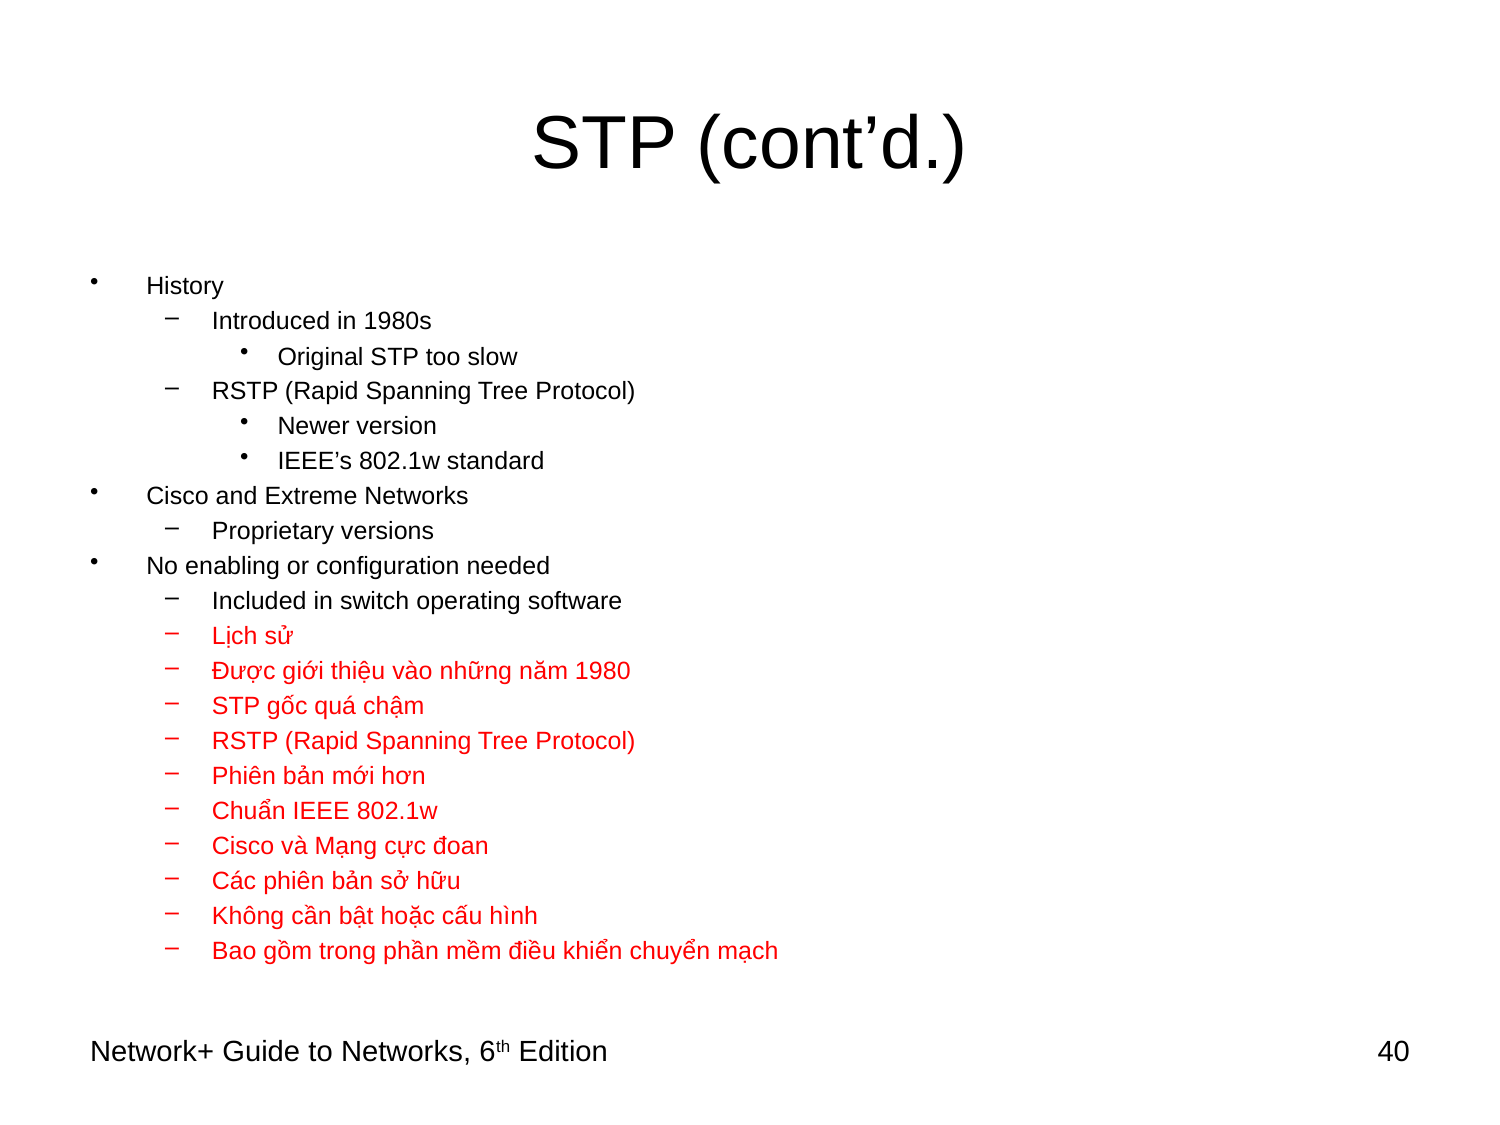

# STP (cont’d.)
History
Introduced in 1980s
Original STP too slow
RSTP (Rapid Spanning Tree Protocol)
Newer version
IEEE’s 802.1w standard
Cisco and Extreme Networks
Proprietary versions
No enabling or configuration needed
Included in switch operating software
Lịch sử
Được giới thiệu vào những năm 1980
STP gốc quá chậm
RSTP (Rapid Spanning Tree Protocol)
Phiên bản mới hơn
Chuẩn IEEE 802.1w
Cisco và Mạng cực đoan
Các phiên bản sở hữu
Không cần bật hoặc cấu hình
Bao gồm trong phần mềm điều khiển chuyển mạch

Network+ Guide to Networks, 6th Edition
40